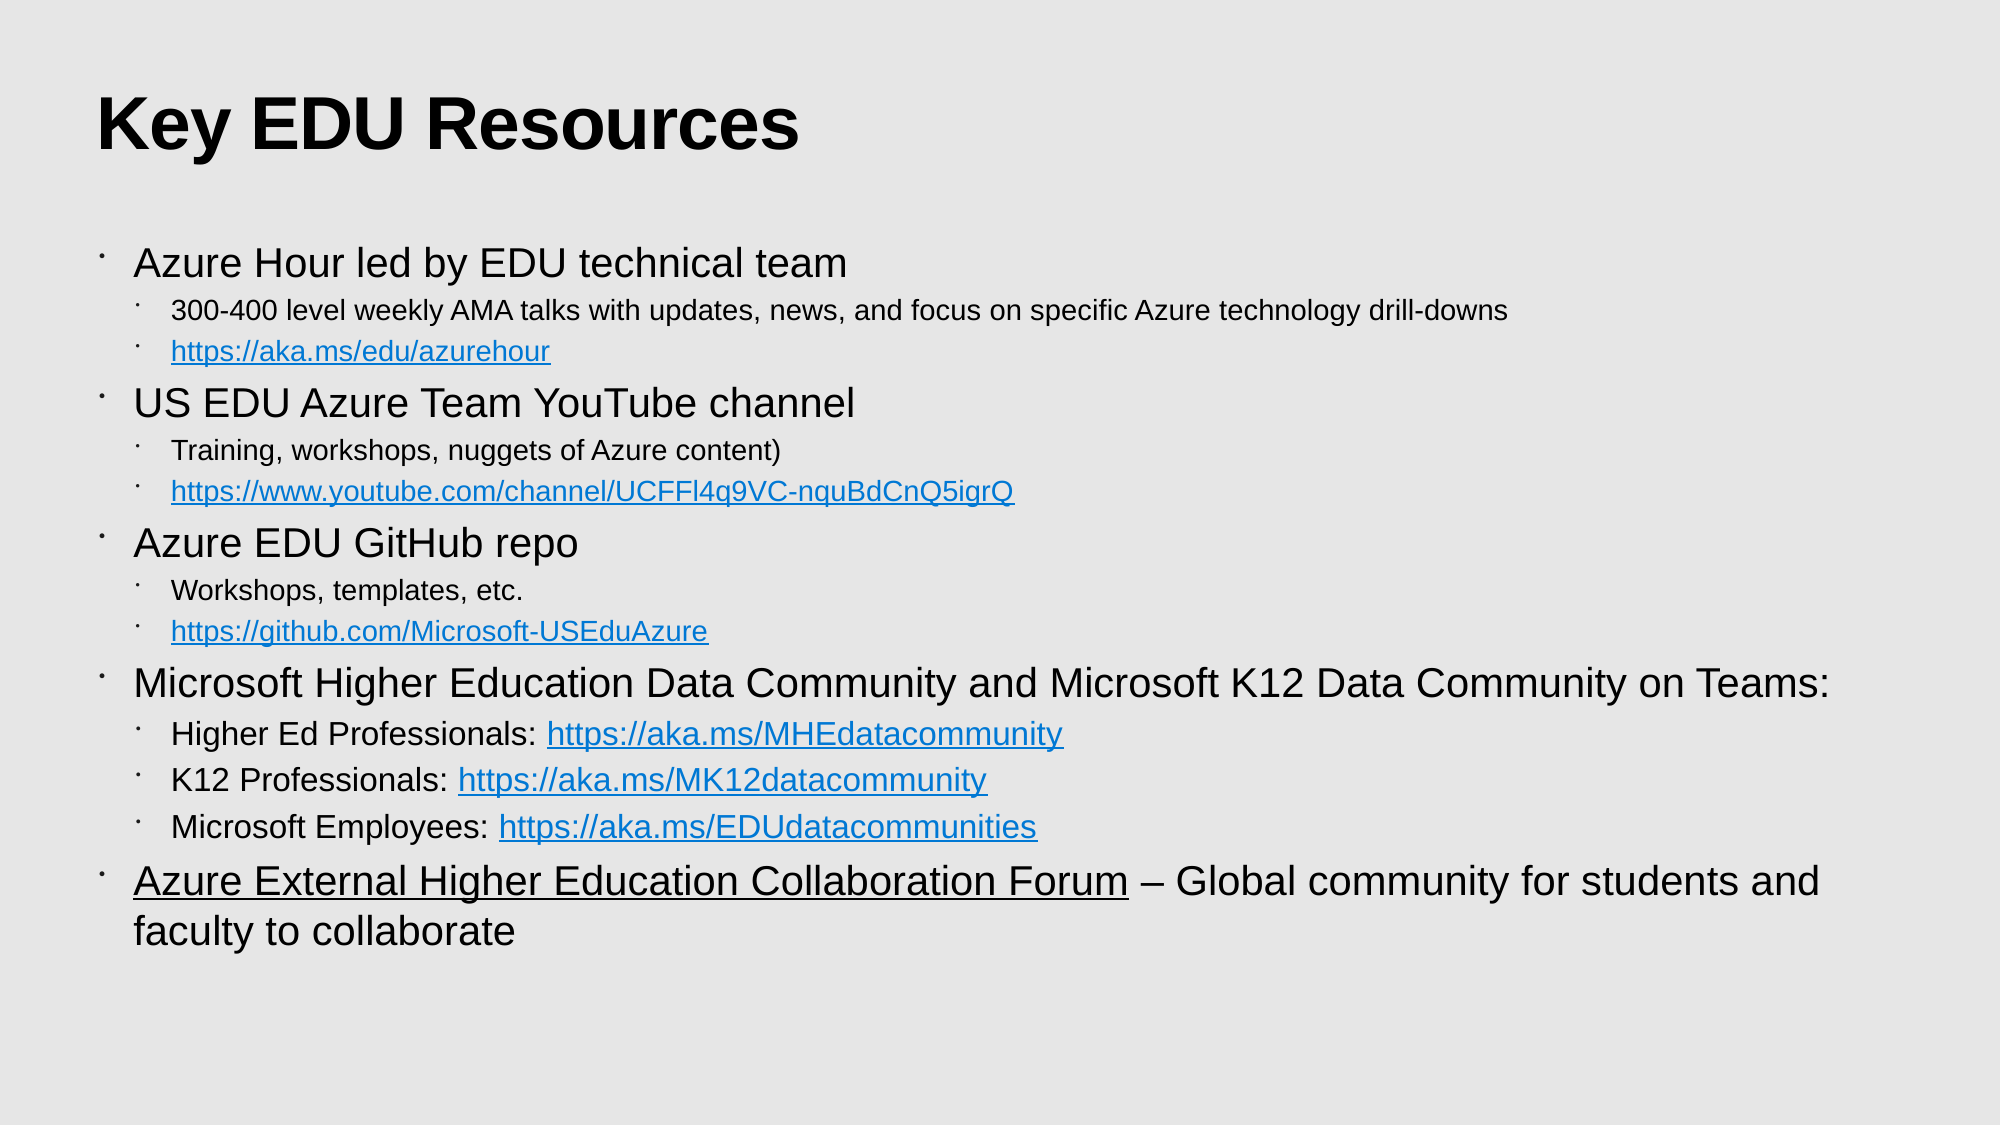

# Key EDU Resources
Azure Hour led by EDU technical team
300-400 level weekly AMA talks with updates, news, and focus on specific Azure technology drill-downs
https://aka.ms/edu/azurehour
US EDU Azure Team YouTube channel
Training, workshops, nuggets of Azure content)
https://www.youtube.com/channel/UCFFl4q9VC-nquBdCnQ5igrQ
Azure EDU GitHub repo
Workshops, templates, etc.
https://github.com/Microsoft-USEduAzure
Microsoft Higher Education Data Community and Microsoft K12 Data Community on Teams:
Higher Ed Professionals: https://aka.ms/MHEdatacommunity
K12 Professionals: https://aka.ms/MK12datacommunity
Microsoft Employees: https://aka.ms/EDUdatacommunities
Azure External Higher Education Collaboration Forum – Global community for students and faculty to collaborate